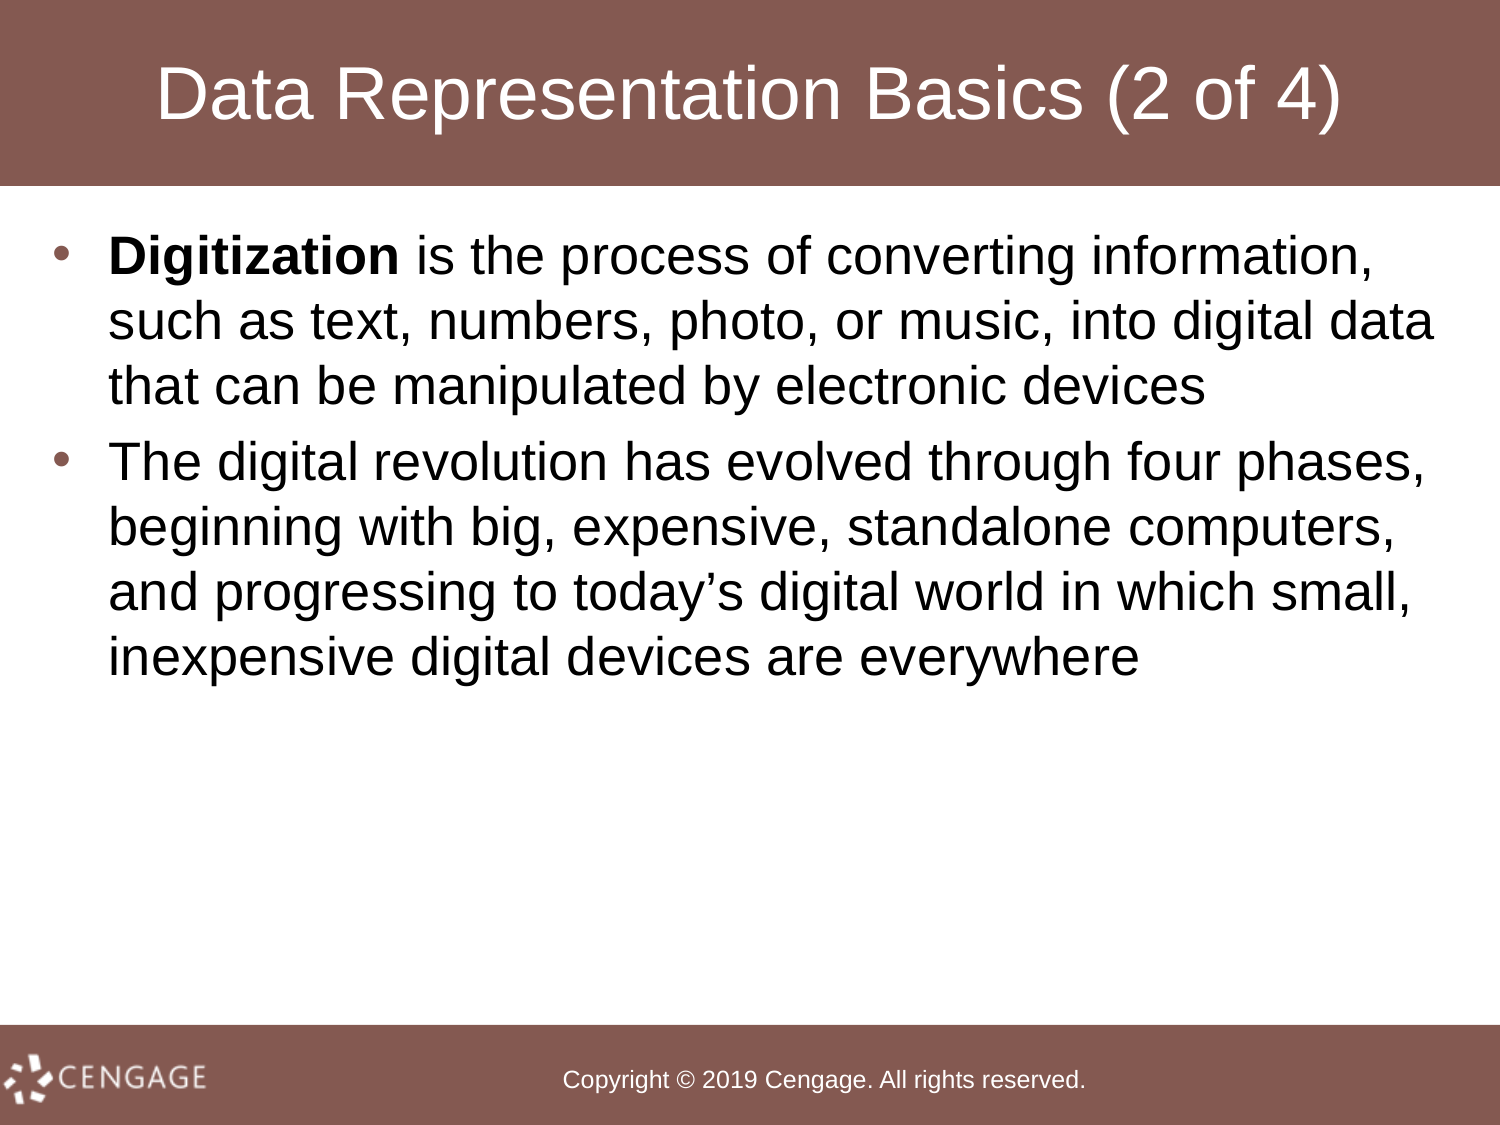

# Data Representation Basics (2 of 4)
Digitization is the process of converting information, such as text, numbers, photo, or music, into digital data that can be manipulated by electronic devices
The digital revolution has evolved through four phases, beginning with big, expensive, standalone computers, and progressing to today’s digital world in which small, inexpensive digital devices are everywhere